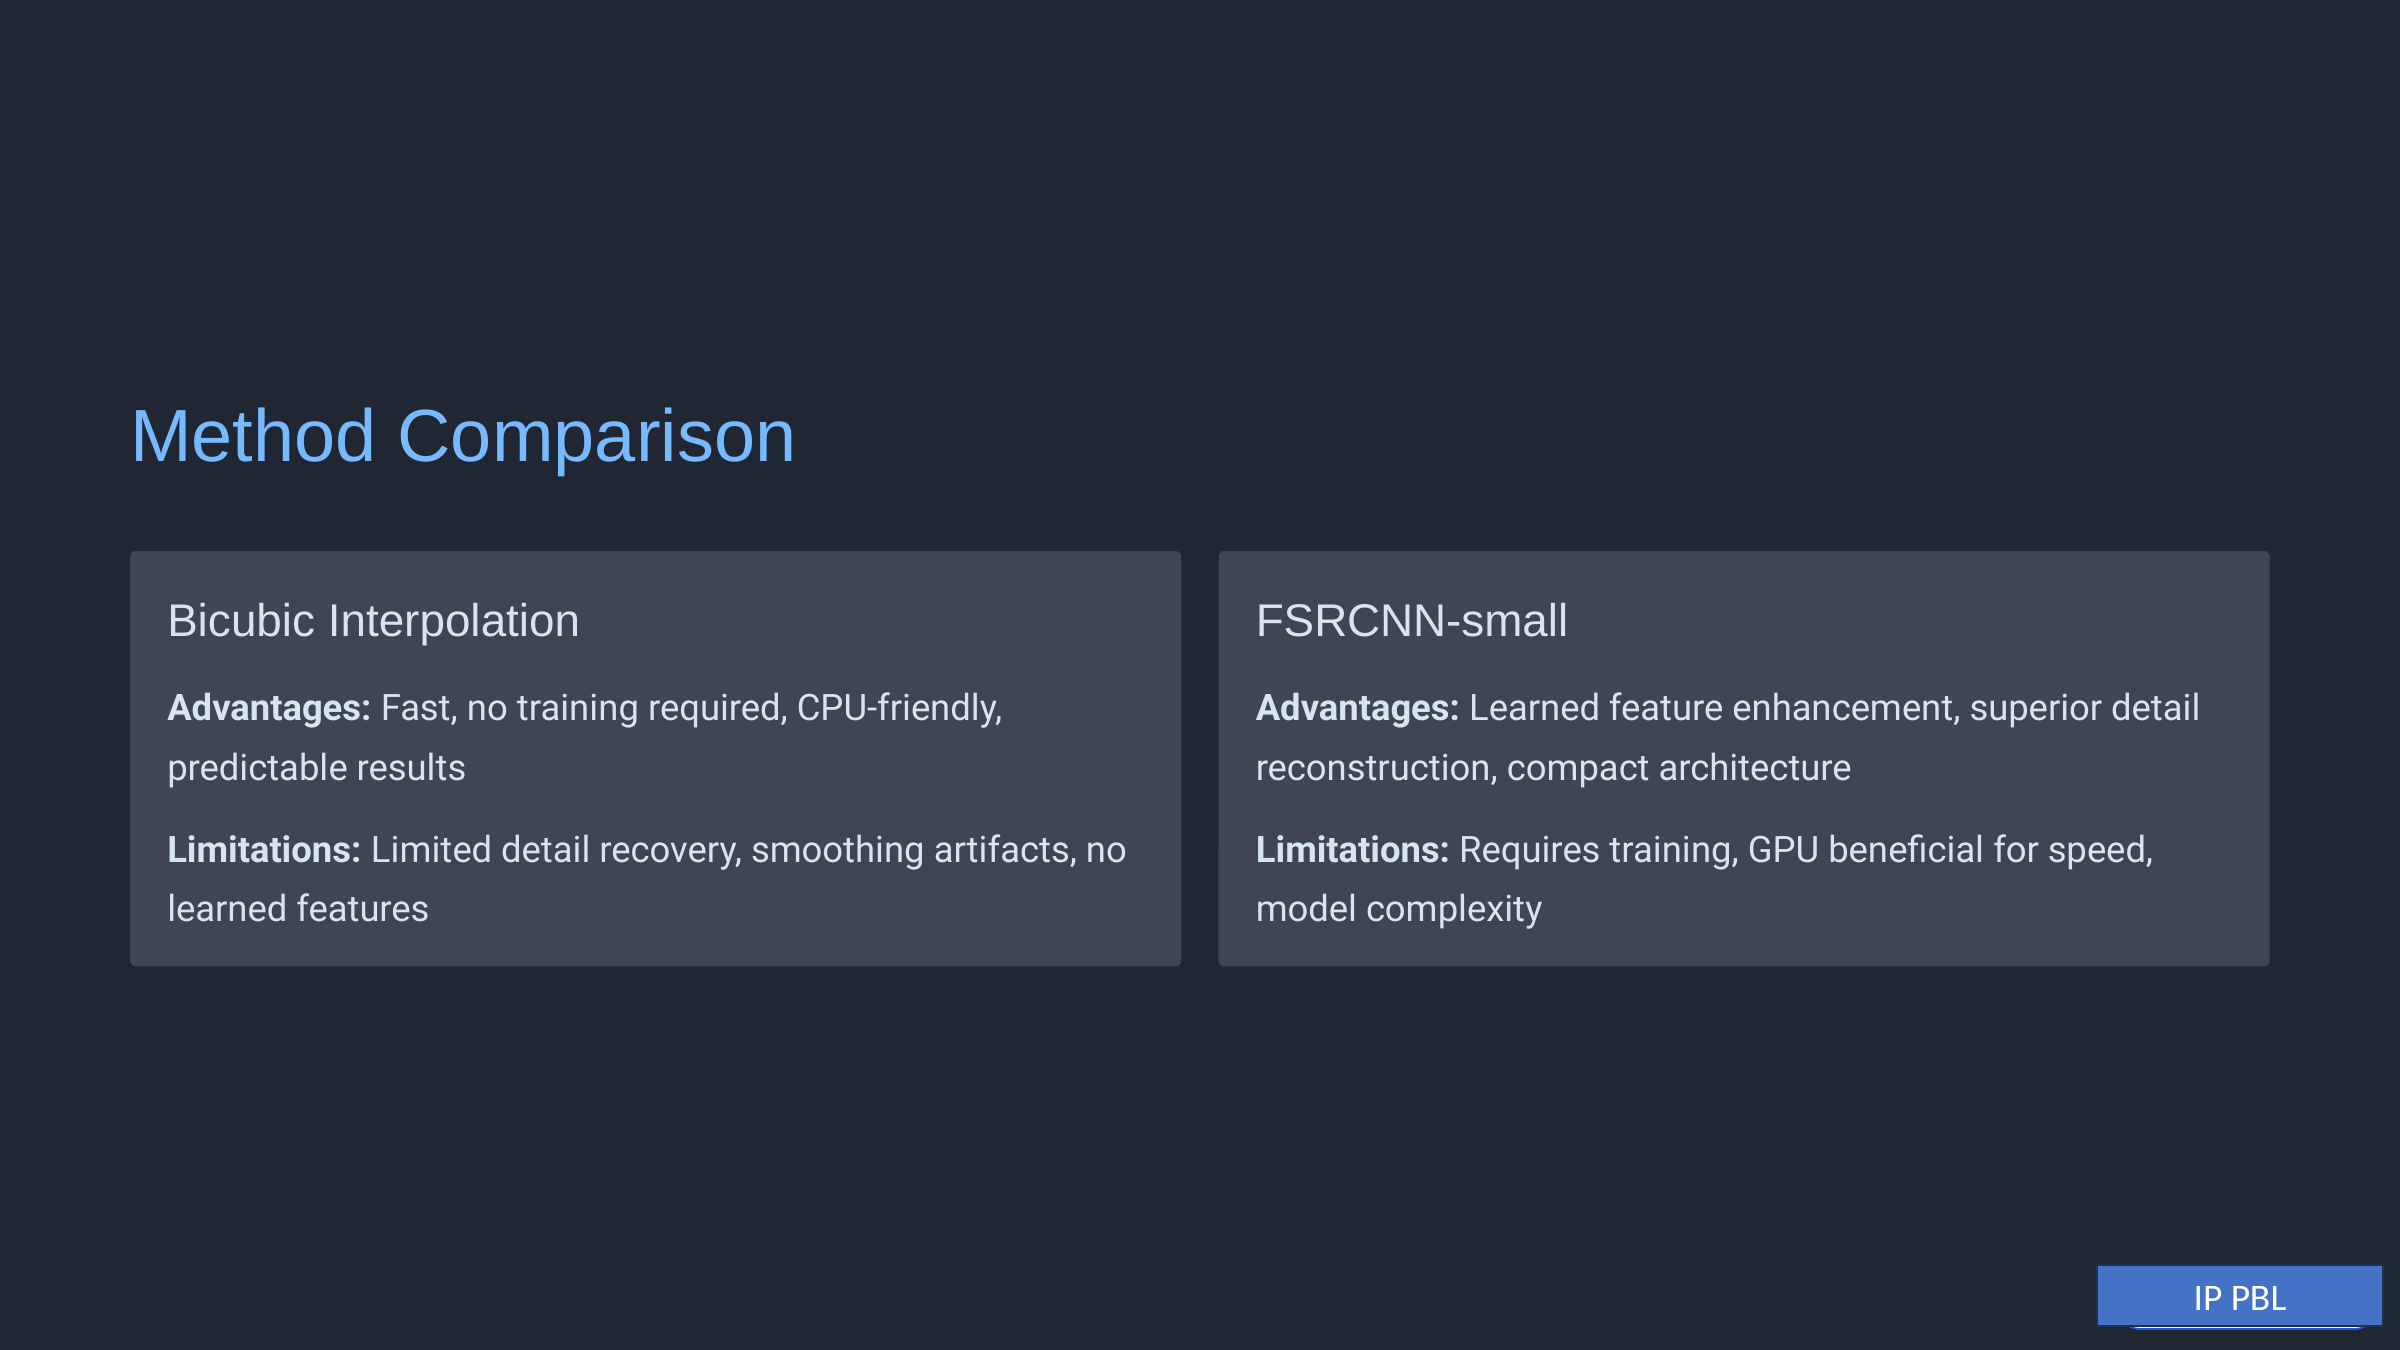

Method Comparison

Bicubic Interpolation
FSRCNN-small
Advantages: Fast, no training required, CPU-friendly, predictable results
Advantages: Learned feature enhancement, superior detail reconstruction, compact architecture
Limitations: Limited detail recovery, smoothing artifacts, no learned features
Limitations: Requires training, GPU beneficial for speed, model complexity
IP PBL